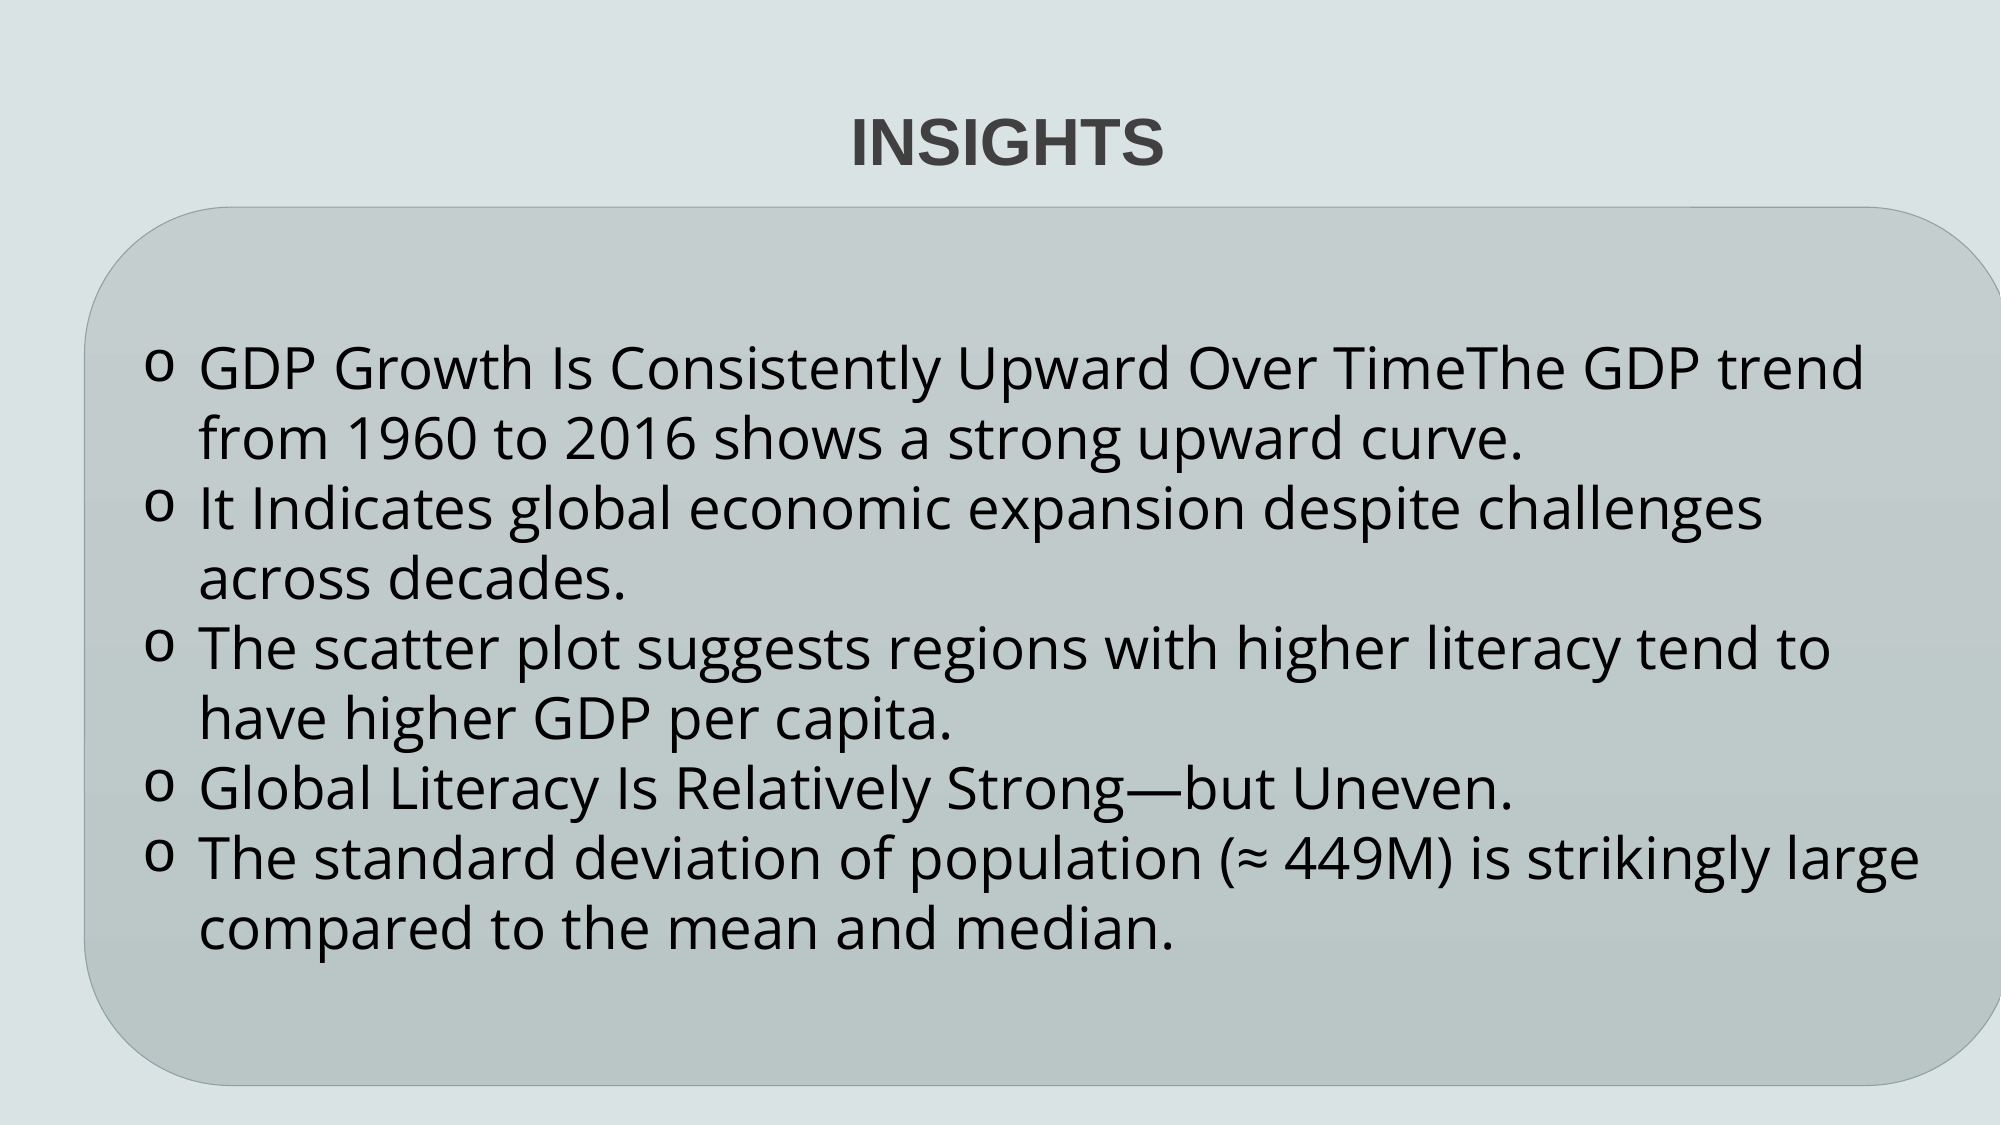

# INSIGHTS
GDP Growth Is Consistently Upward Over TimeThe GDP trend from 1960 to 2016 shows a strong upward curve.
It Indicates global economic expansion despite challenges across decades.
The scatter plot suggests regions with higher literacy tend to have higher GDP per capita.
Global Literacy Is Relatively Strong—but Uneven.
The standard deviation of population (≈ 449M) is strikingly large compared to the mean and median.